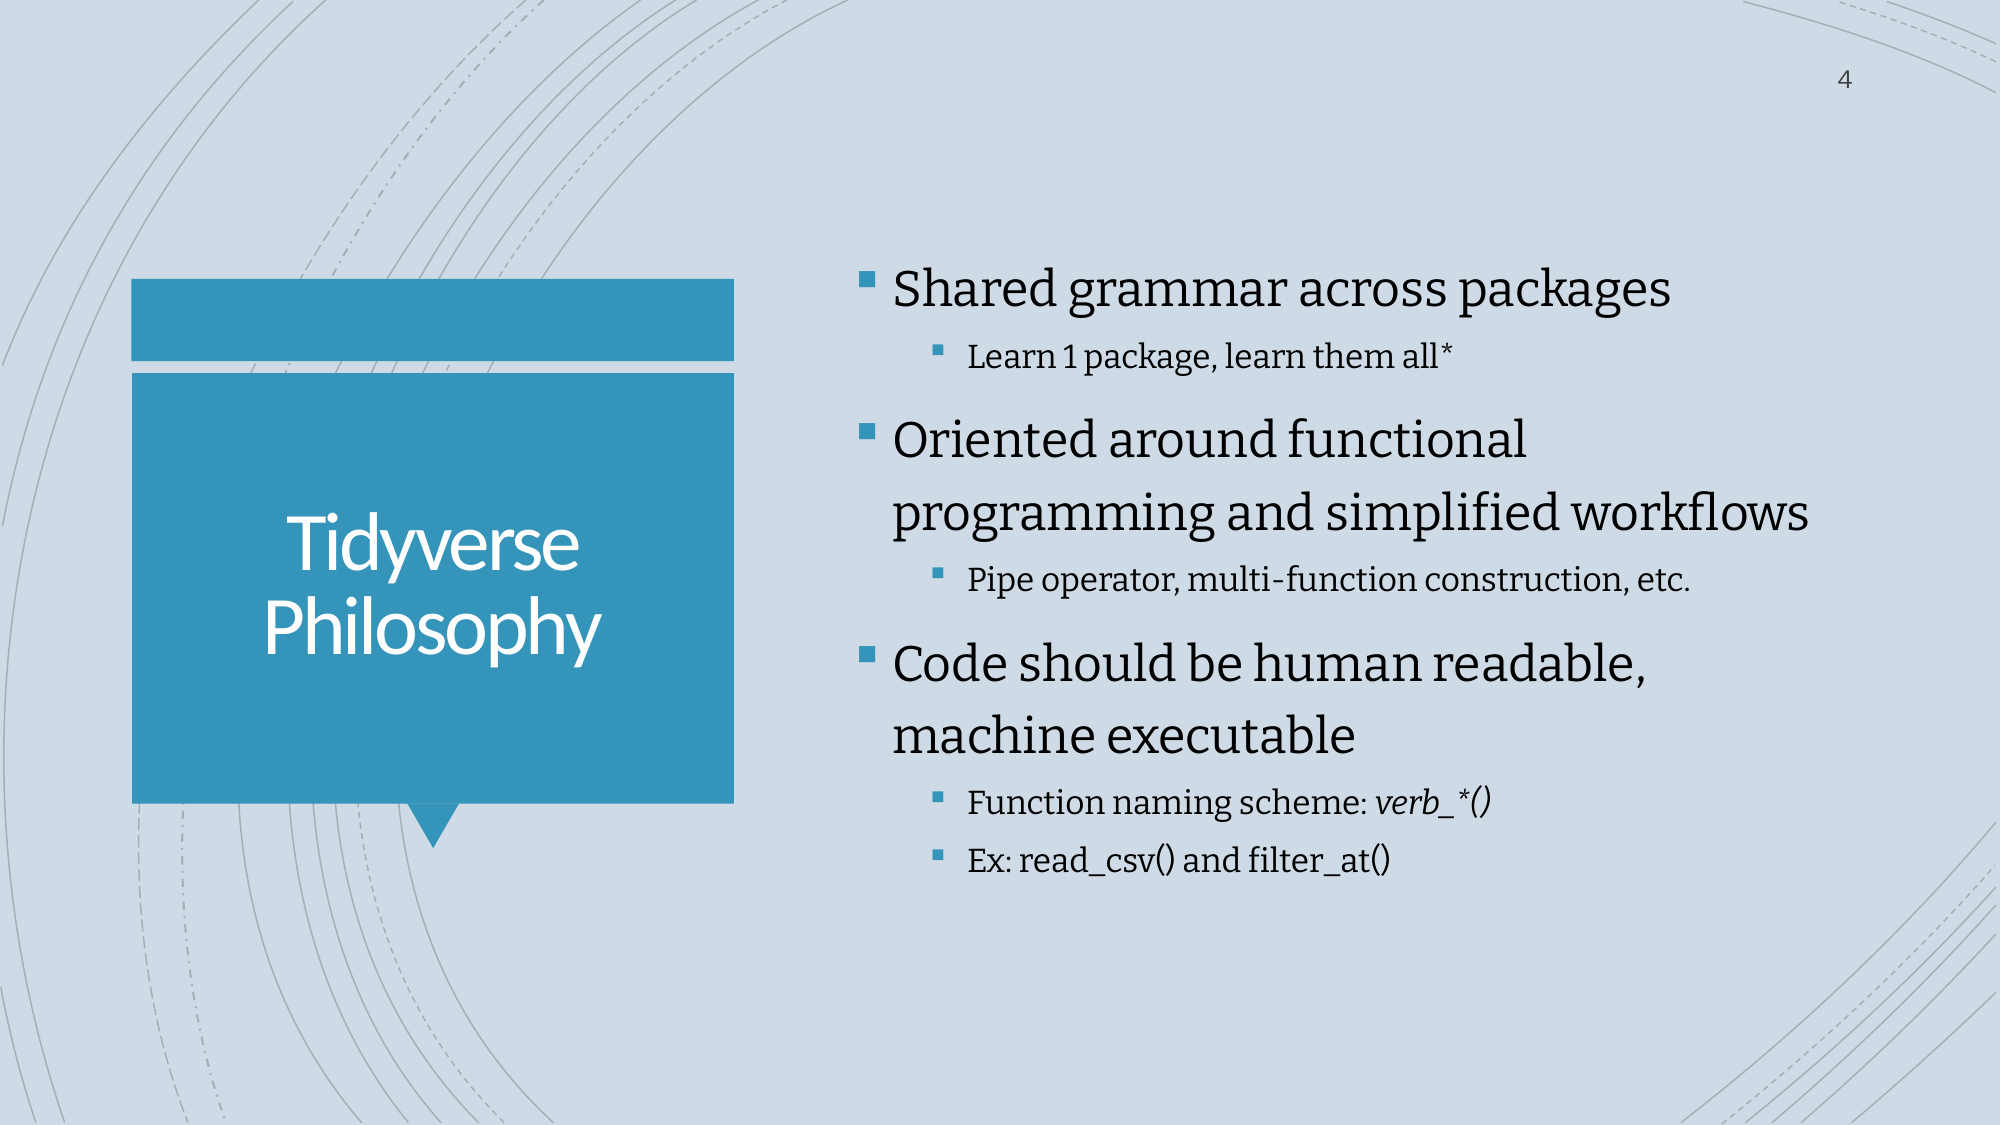

4
Shared grammar across packages
Learn 1 package, learn them all*
Oriented around functional programming and simplified workflows
Pipe operator, multi-function construction, etc.
Code should be human readable, machine executable
Function naming scheme: verb_*()
Ex: read_csv() and filter_at()
# Tidyverse Philosophy